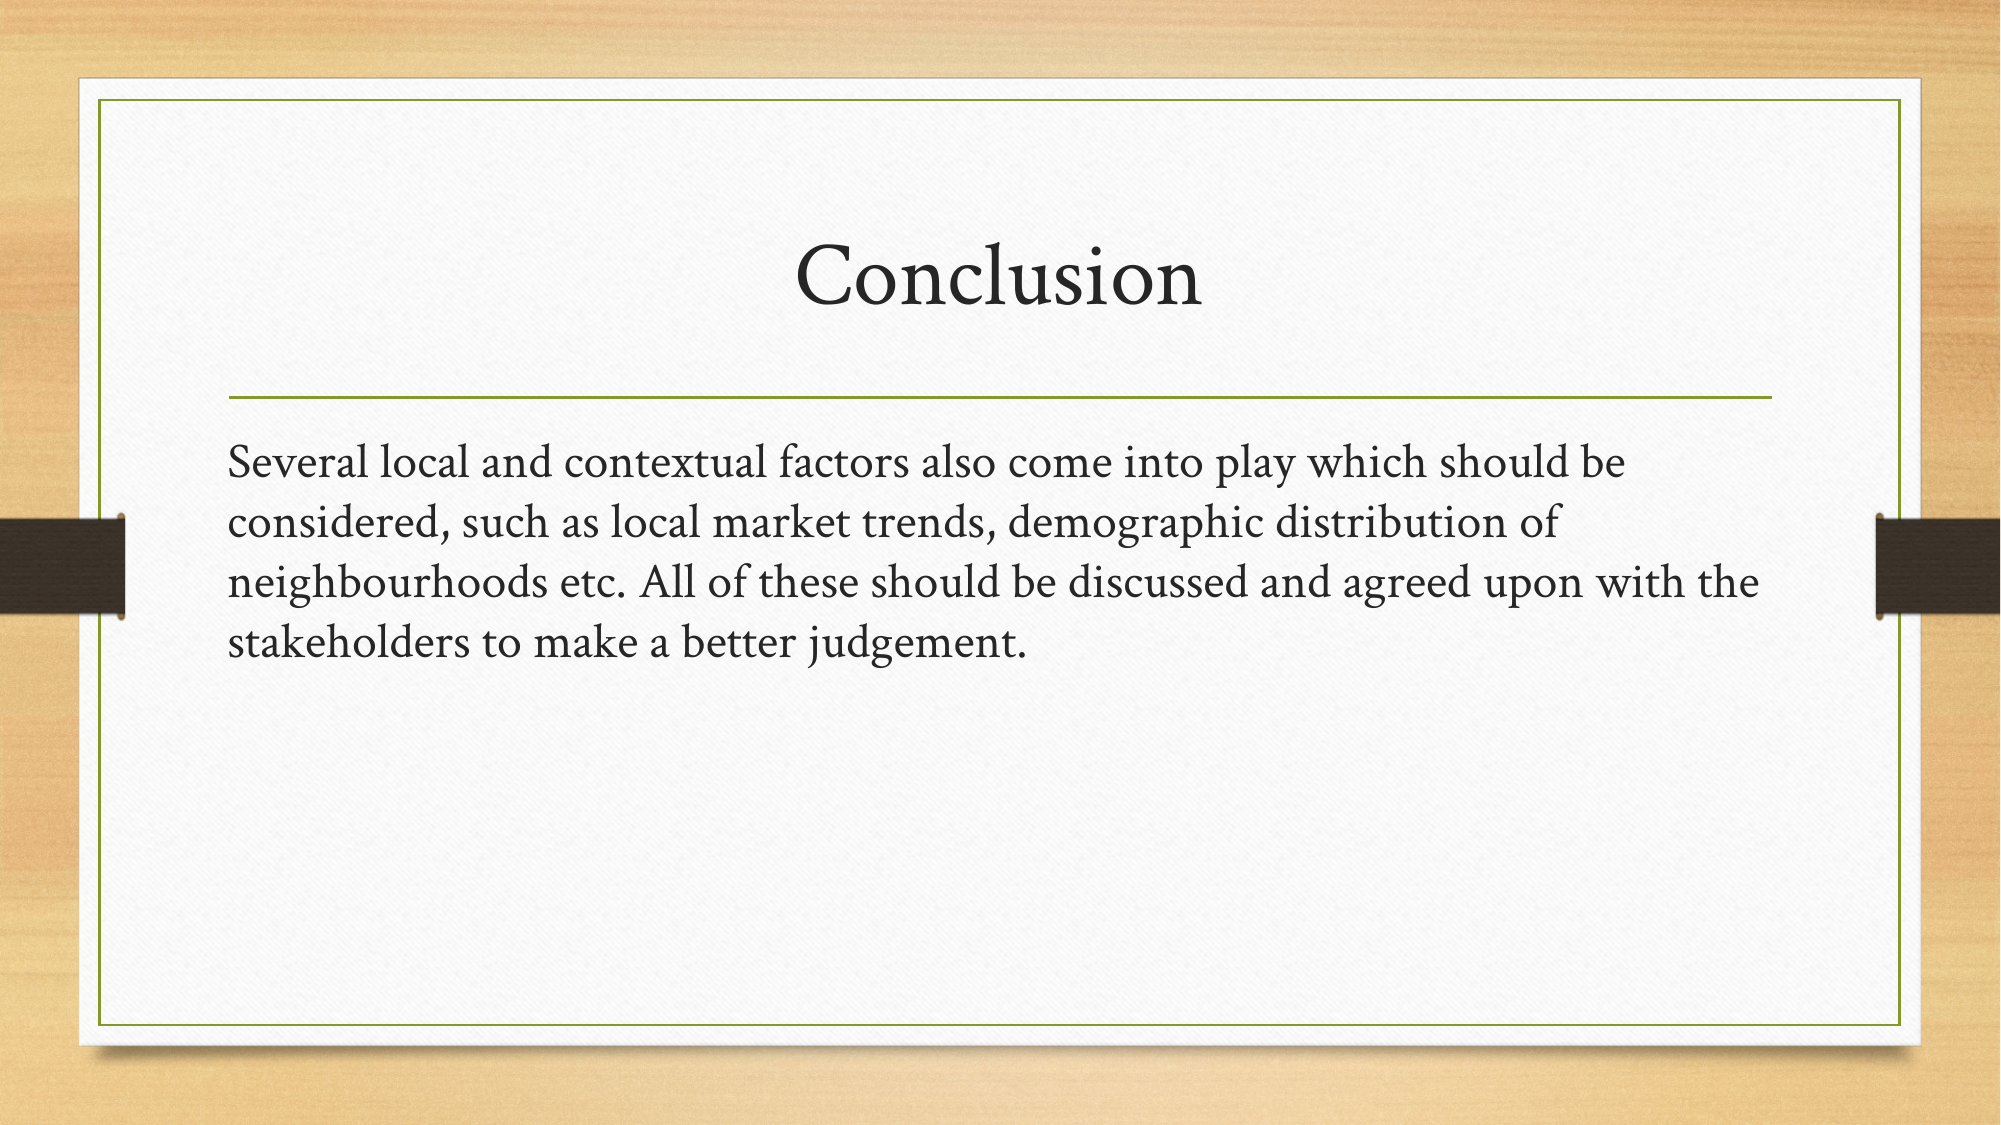

# Conclusion
Several local and contextual factors also come into play which should be considered, such as local market trends, demographic distribution of neighbourhoods etc. All of these should be discussed and agreed upon with the stakeholders to make a better judgement.